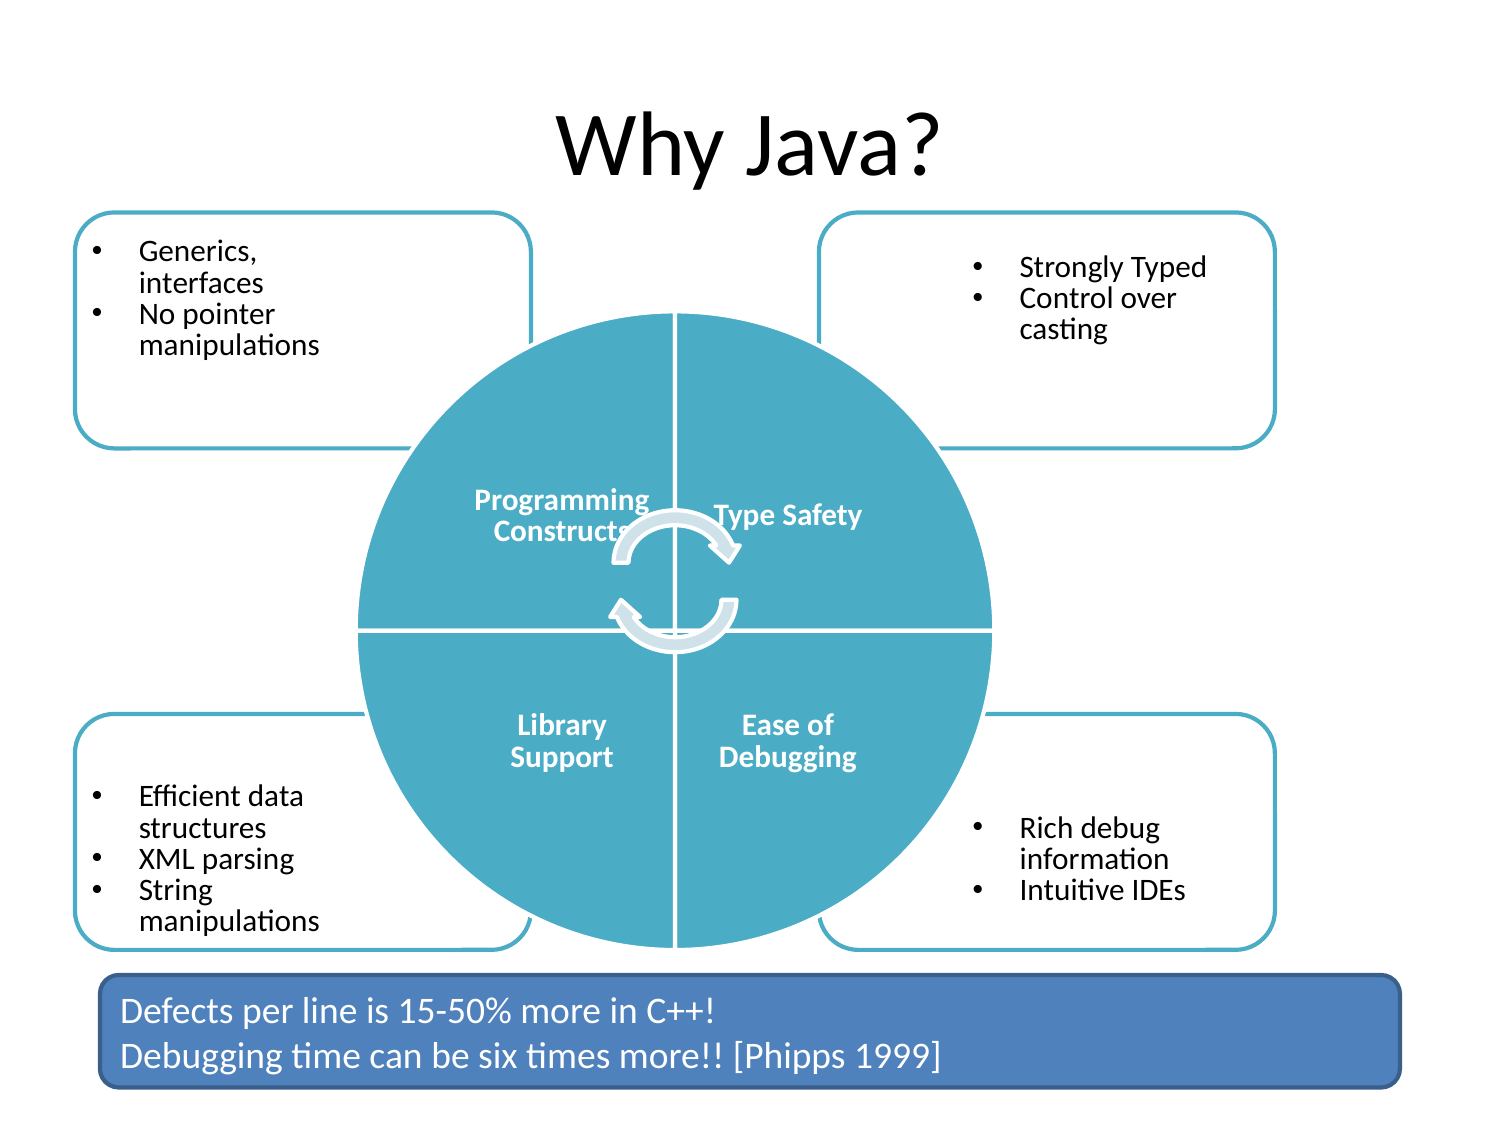

# Why Java?
Programming Constructs
Generics, interfaces
Type Safety
Strongly Typed
Ease of Debugging
Rich debug information
Library Support
Efficient data structures
XML parsing
Intuitive IDEs
Control over casting
No pointer manipulations
String manipulations
Defects per line is 15-50% more in C++!
Debugging time can be six times more!! [Phipps 1999]